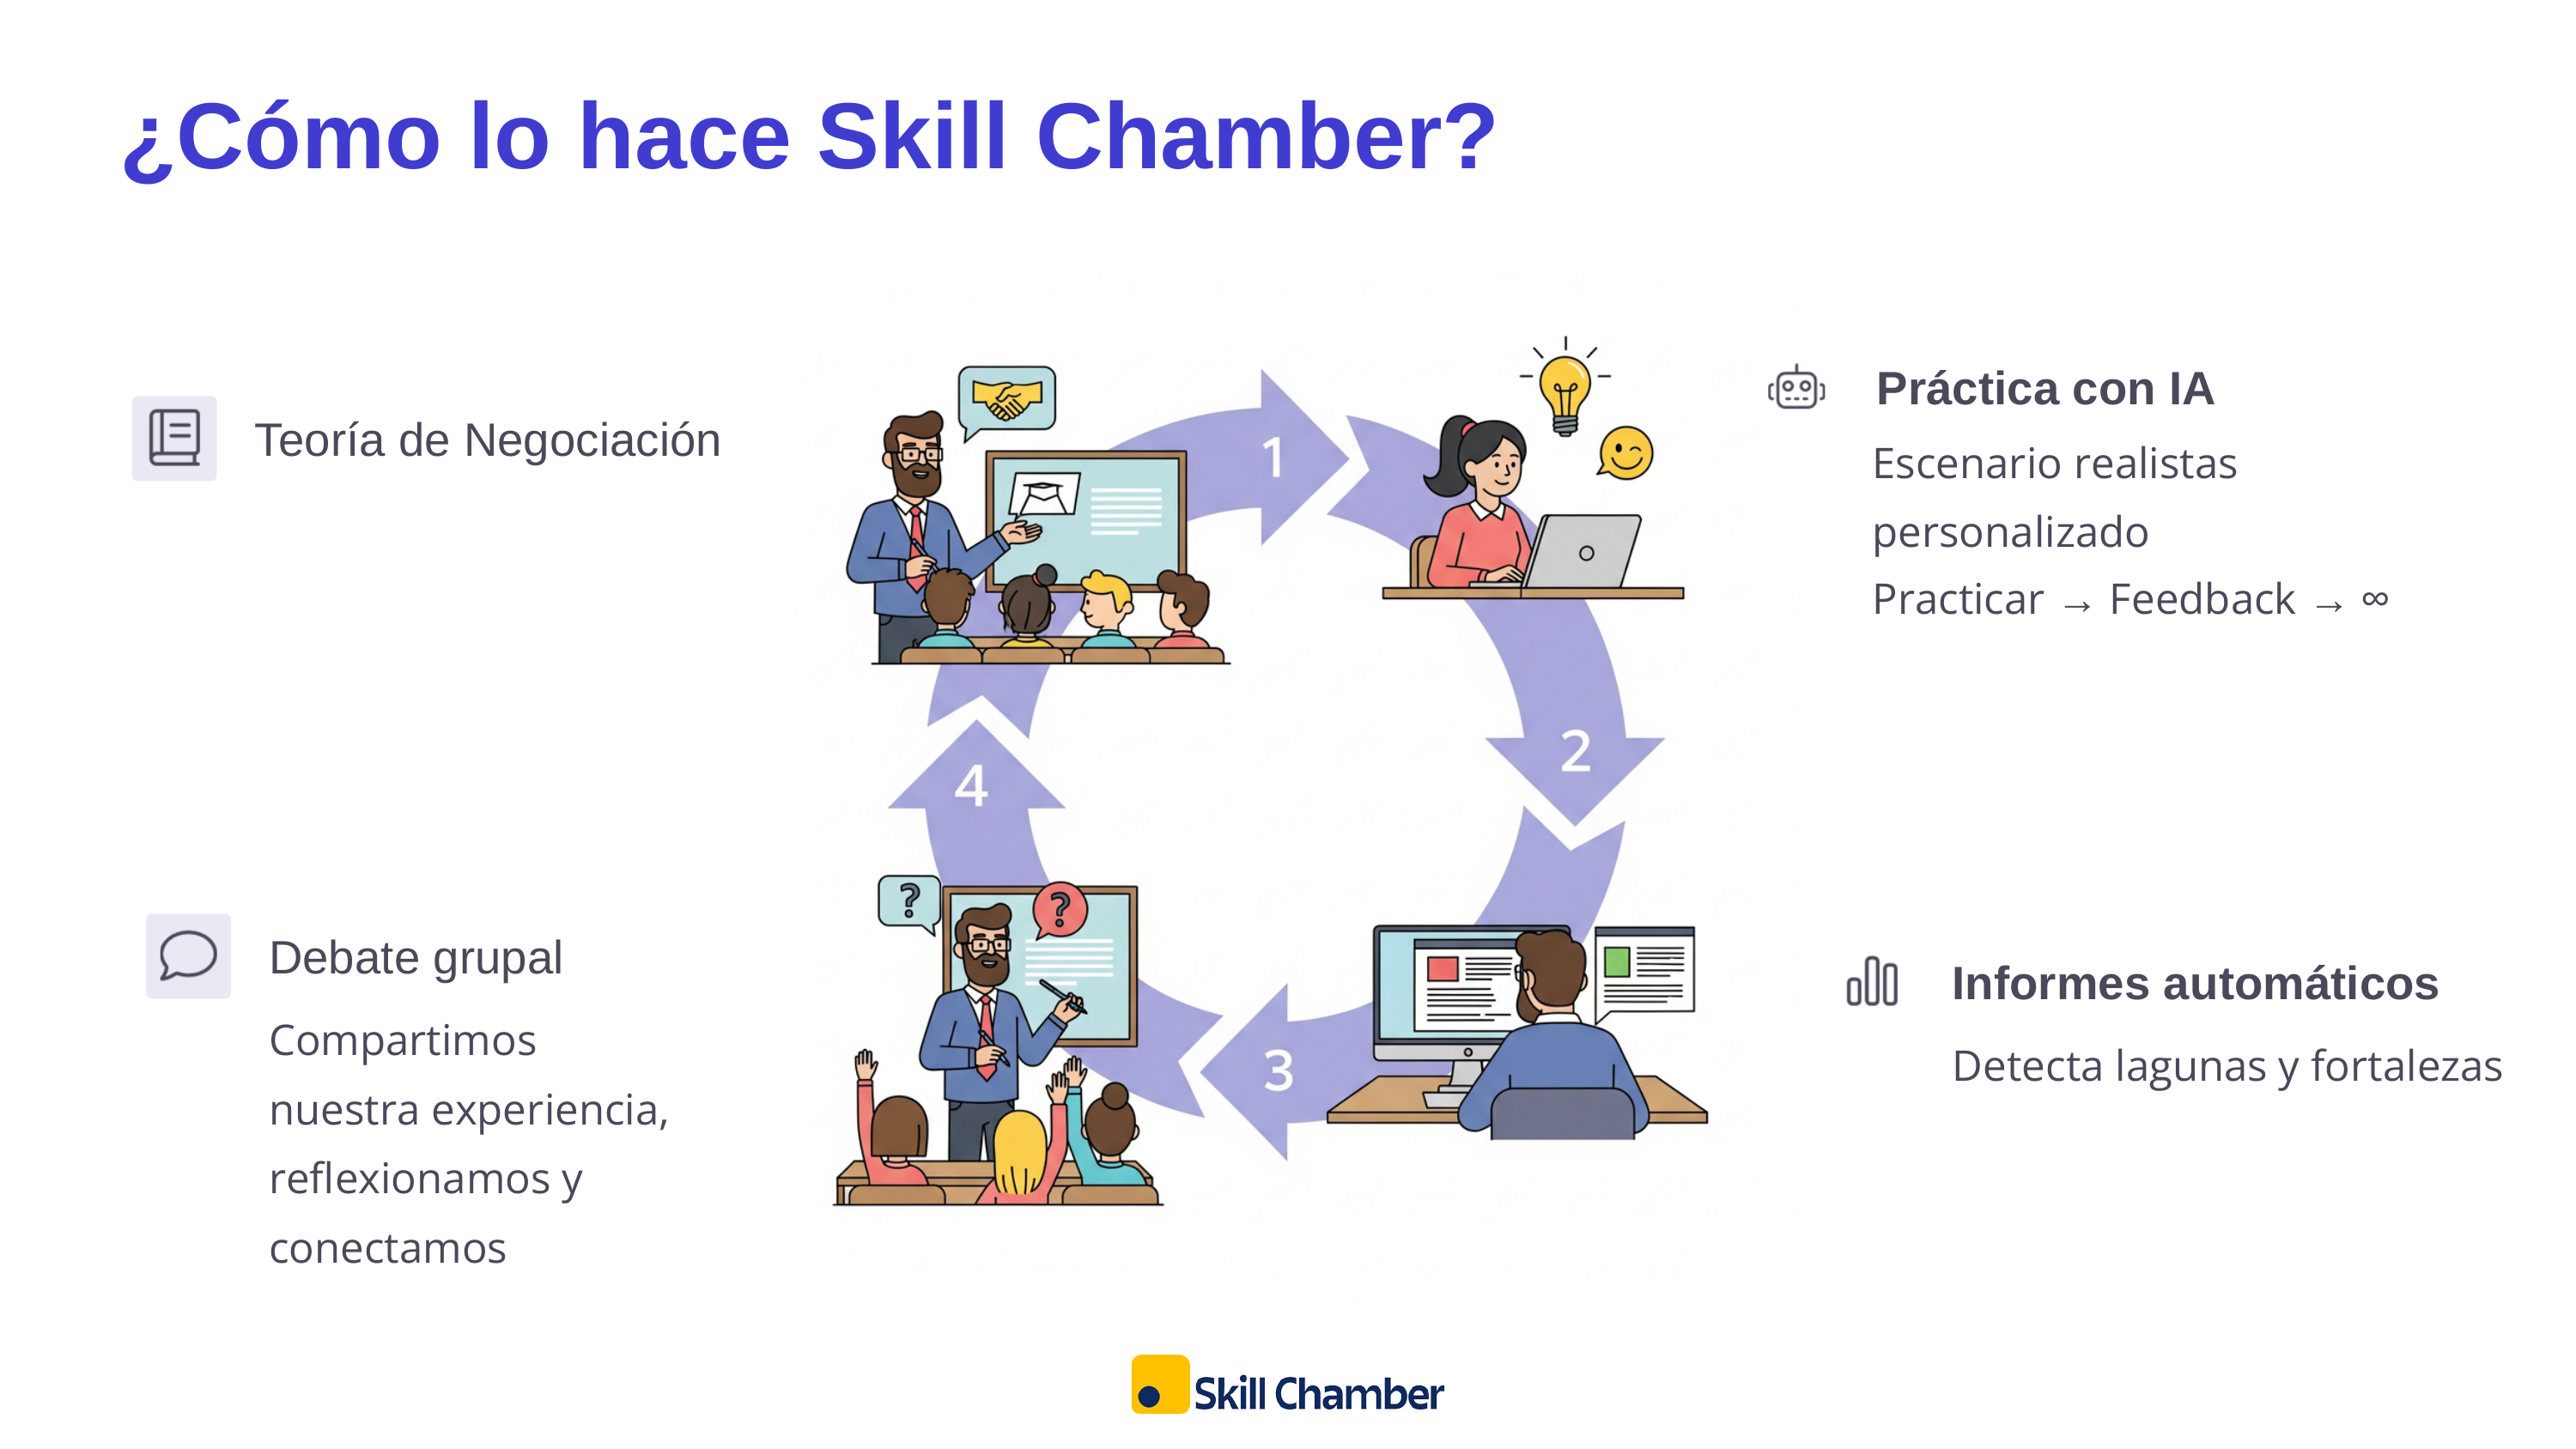

¿Cómo lo hace Skill Chamber?

Práctica con IA

Teoría de Negociación
Escenario realistas personalizado
Practicar → Feedback → ∞

Debate grupal

Informes automáticos
Compartimos nuestra experiencia, reflexionamos y conectamos
Detecta lagunas y fortalezas